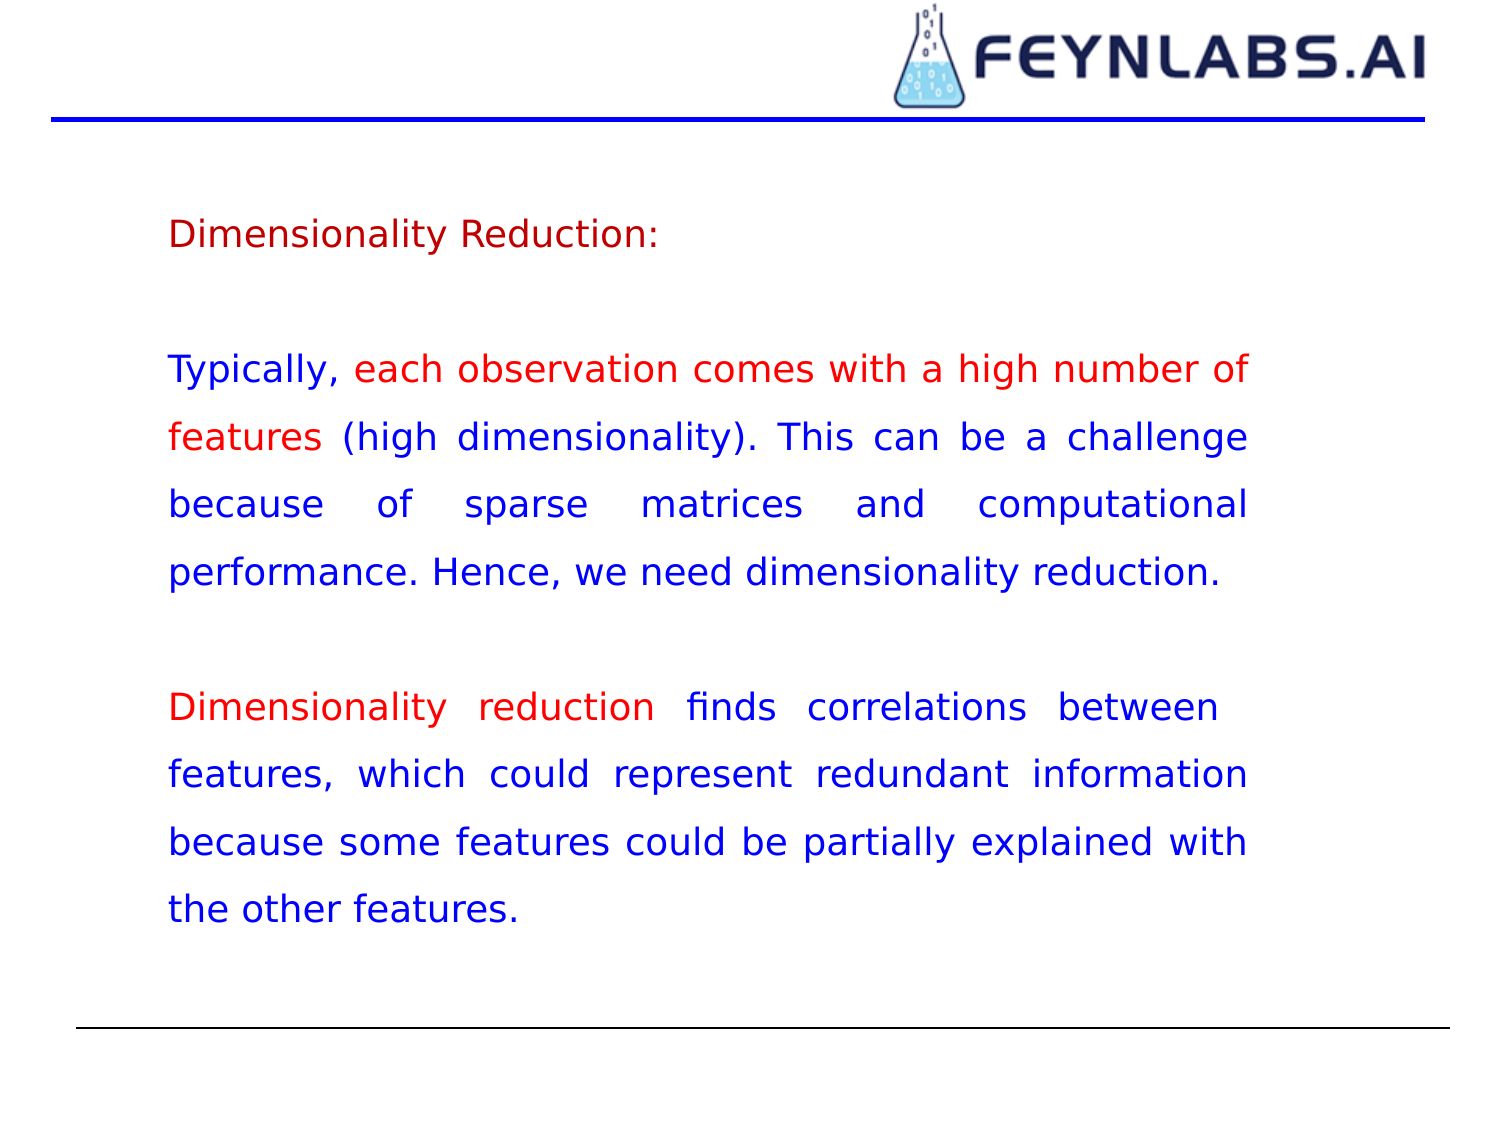

Dimensionality Reduction:

Typically, each observation comes with a high number of features (high dimensionality). This can be a challenge because of sparse matrices and computational performance. Hence, we need dimensionality reduction.

Dimensionality reduction finds correlations between  features, which could represent redundant information because some features could be partially explained with the other features.